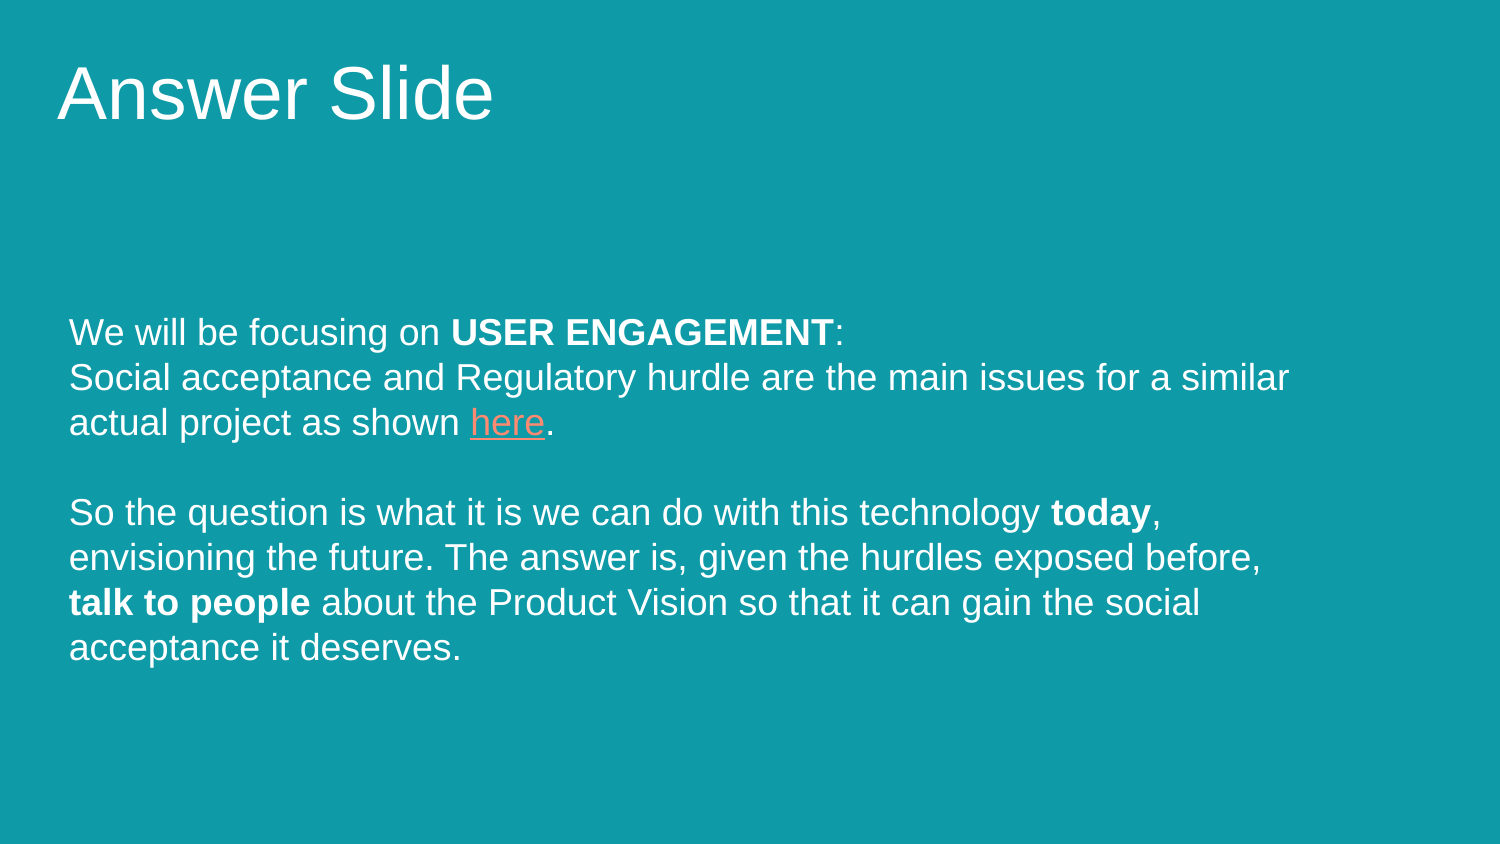

# Answer Slide

We will be focusing on USER ENGAGEMENT:
Social acceptance and Regulatory hurdle are the main issues for a similar actual project as shown here.
So the question is what it is we can do with this technology today, envisioning the future. The answer is, given the hurdles exposed before, talk to people about the Product Vision so that it can gain the social acceptance it deserves.